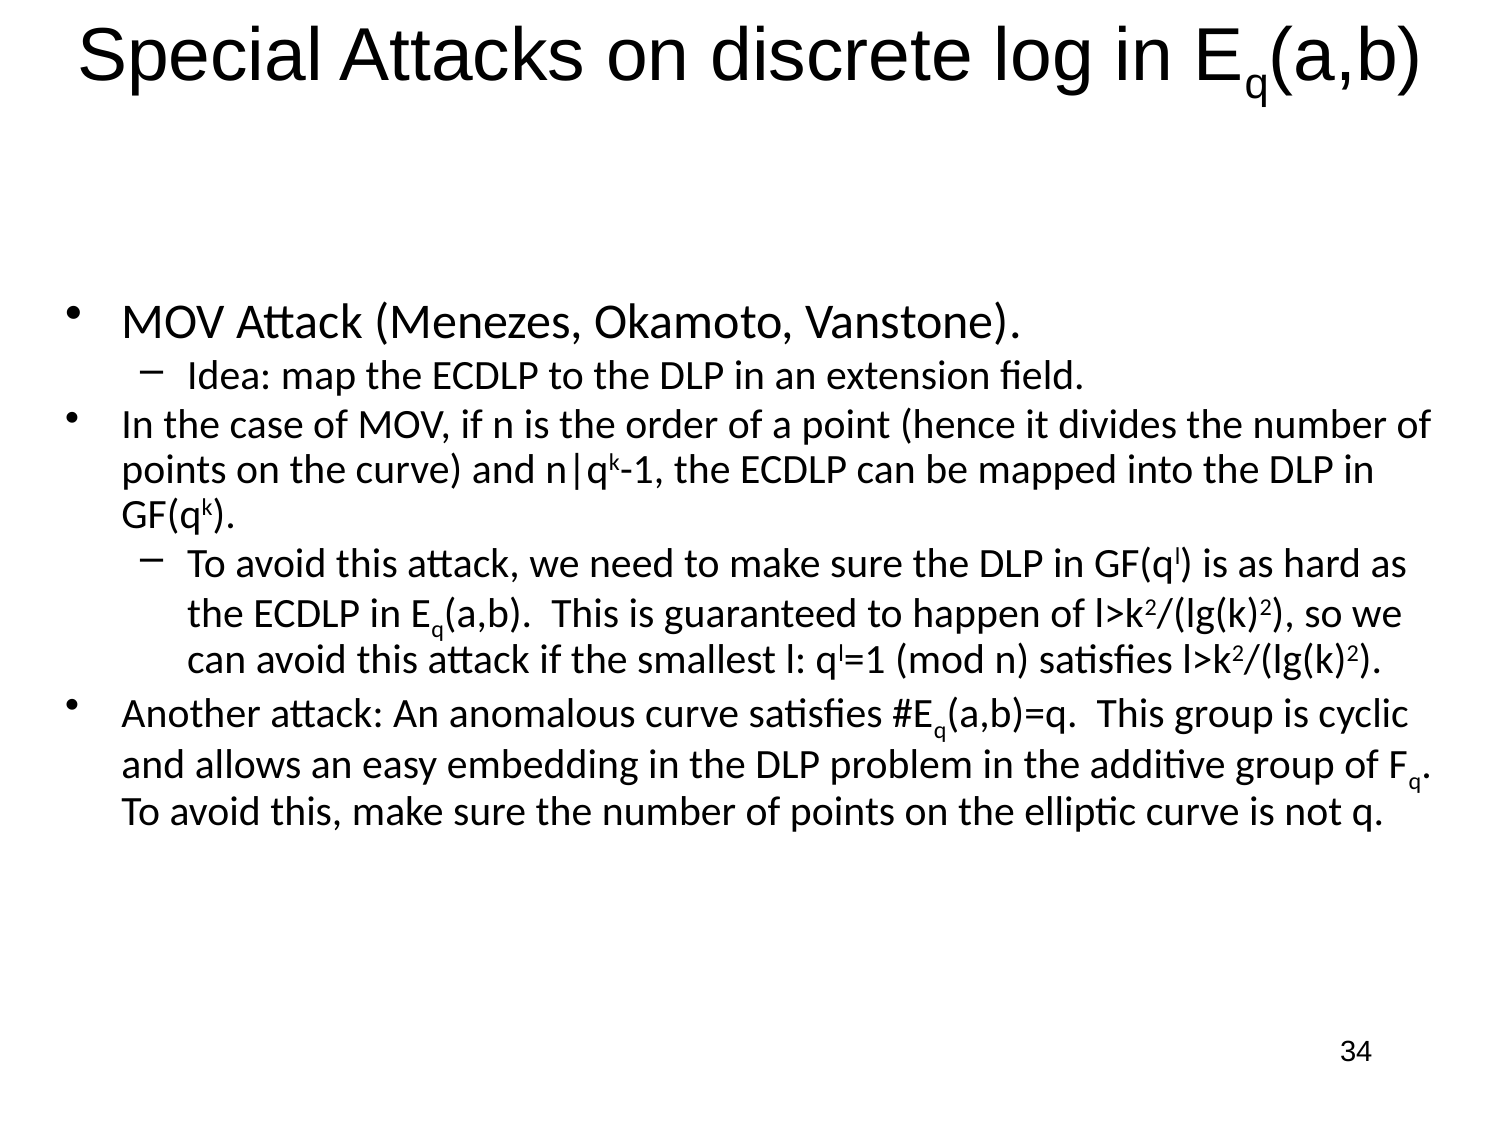

# Special Attacks on discrete log in Eq(a,b)
MOV Attack (Menezes, Okamoto, Vanstone).
Idea: map the ECDLP to the DLP in an extension field.
In the case of MOV, if n is the order of a point (hence it divides the number of points on the curve) and n|qk-1, the ECDLP can be mapped into the DLP in GF(qk).
To avoid this attack, we need to make sure the DLP in GF(ql) is as hard as the ECDLP in Eq(a,b).  This is guaranteed to happen of l>k2/(lg(k)2), so we can avoid this attack if the smallest l: ql=1 (mod n) satisfies l>k2/(lg(k)2).
Another attack: An anomalous curve satisfies #Eq(a,b)=q.  This group is cyclic and allows an easy embedding in the DLP problem in the additive group of Fq.  To avoid this, make sure the number of points on the elliptic curve is not q.
34